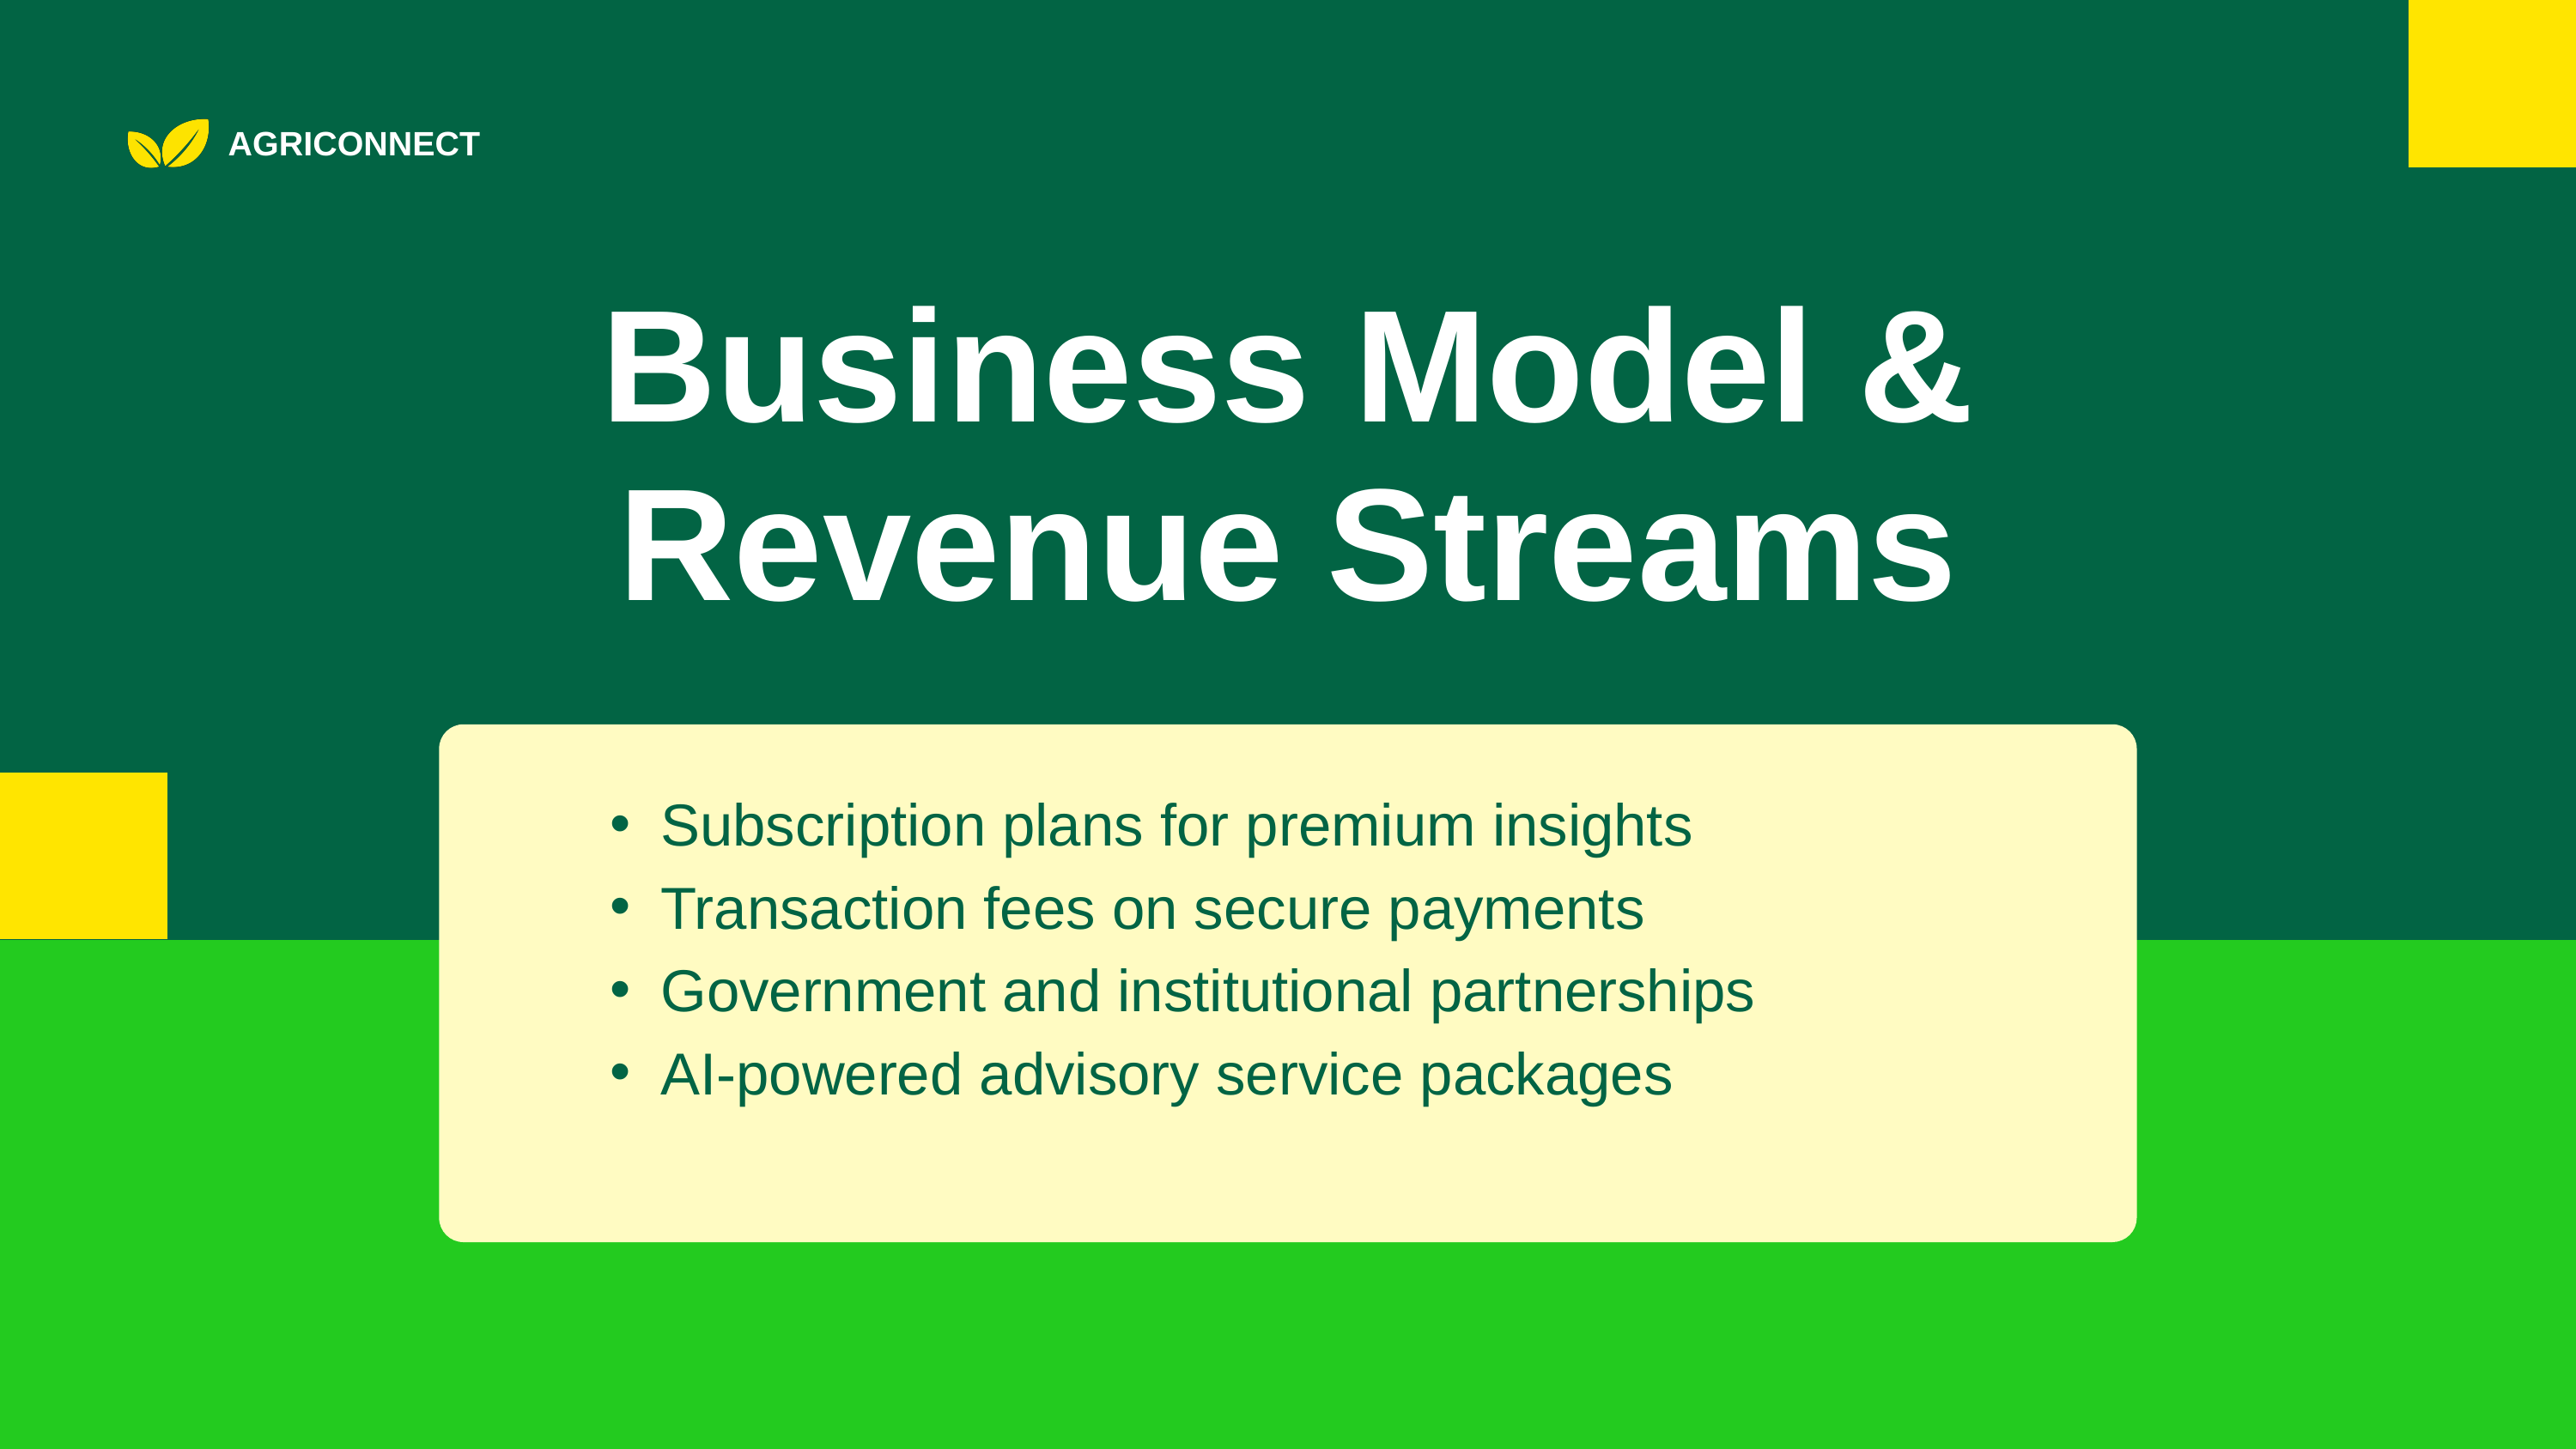

AGRICONNECT

Business Model & Revenue Streams

Subscription plans for premium insights
Transaction fees on secure payments
Government and institutional partnerships
AI-powered advisory service packages